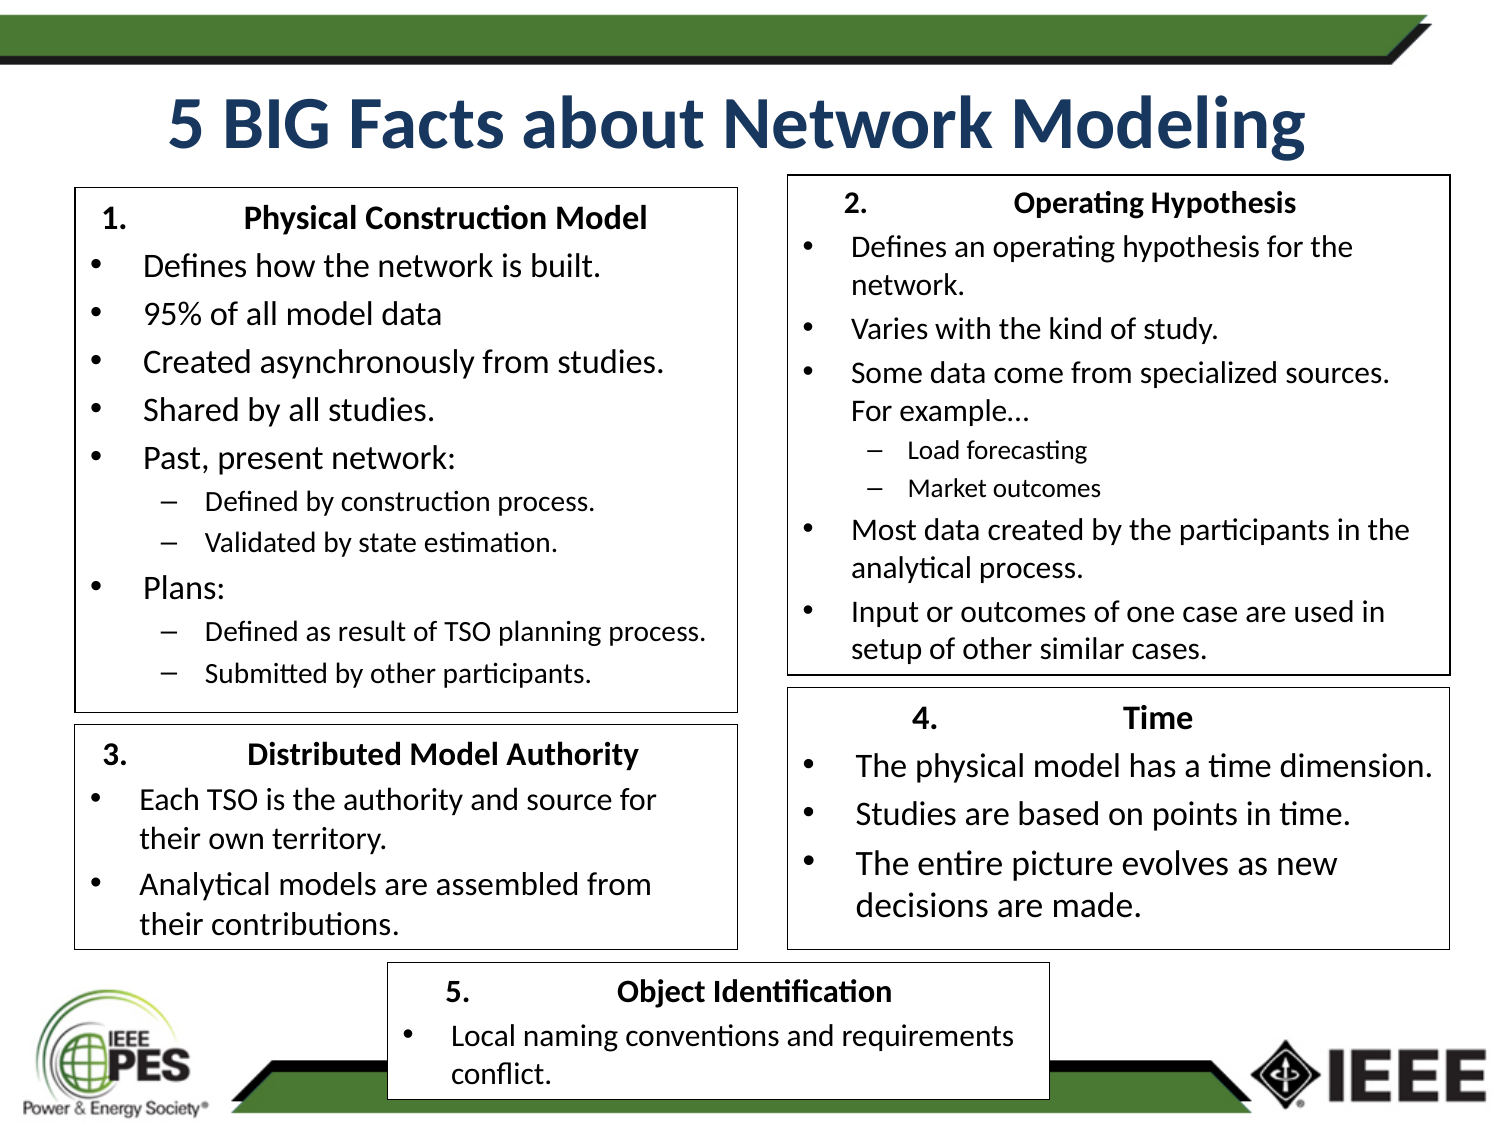

# 5 BIG Facts about Network Modeling
Operating Hypothesis
Defines an operating hypothesis for the network.
Varies with the kind of study.
Some data come from specialized sources. For example…
Load forecasting
Market outcomes
Most data created by the participants in the analytical process.
Input or outcomes of one case are used in setup of other similar cases.
Physical Construction Model
Defines how the network is built.
95% of all model data
Created asynchronously from studies.
Shared by all studies.
Past, present network:
Defined by construction process.
Validated by state estimation.
Plans:
Defined as result of TSO planning process.
Submitted by other participants.
Time
The physical model has a time dimension.
Studies are based on points in time.
The entire picture evolves as new decisions are made.
Distributed Model Authority
Each TSO is the authority and source for their own territory.
Analytical models are assembled from their contributions.
Object Identification
Local naming conventions and requirements conflict.